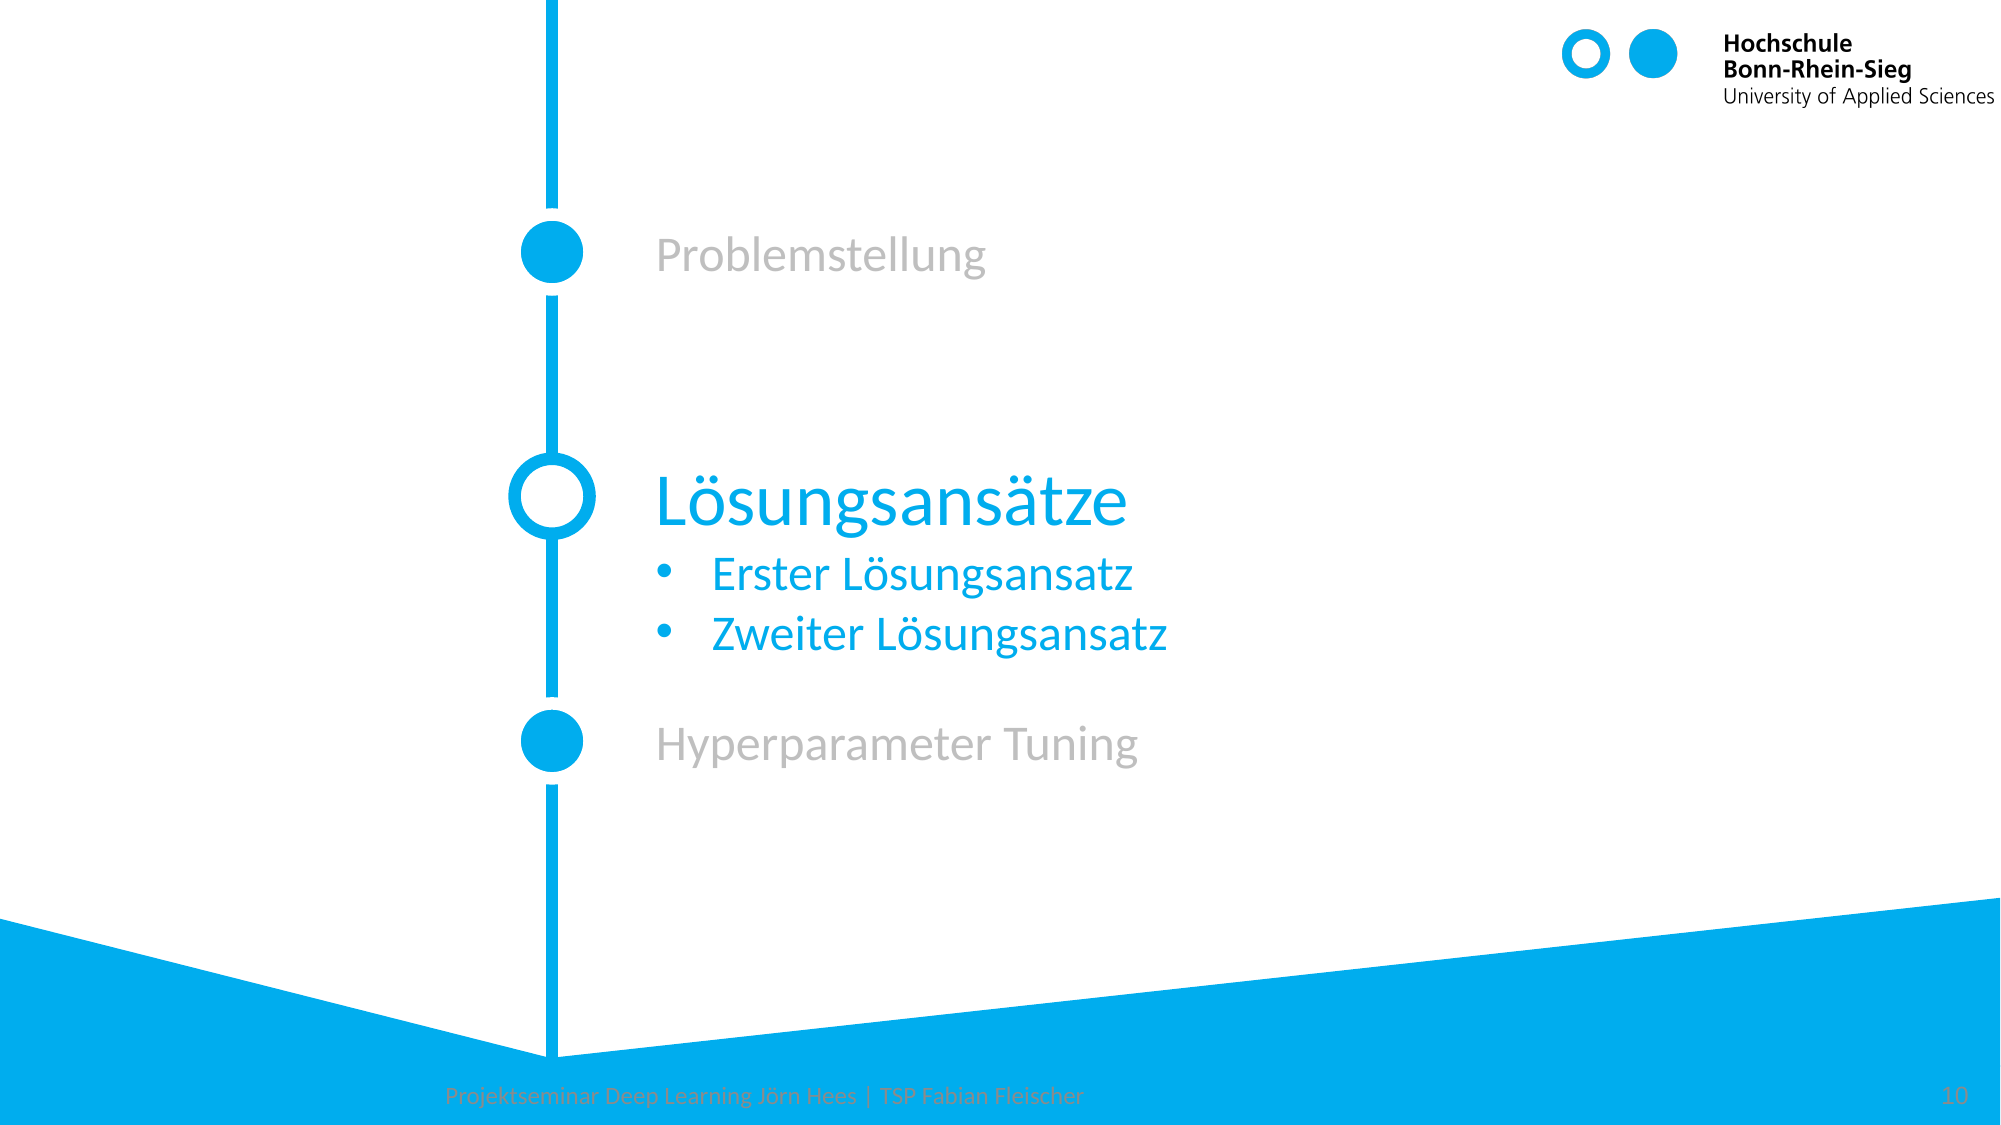

Problemstellung

Lösungsansätze
Erster Lösungsansatz
Zweiter Lösungsansatz

Hyperparameter Tuning

Projektseminar Deep Learning Jörn Hees | TSP Fabian Fleischer
10